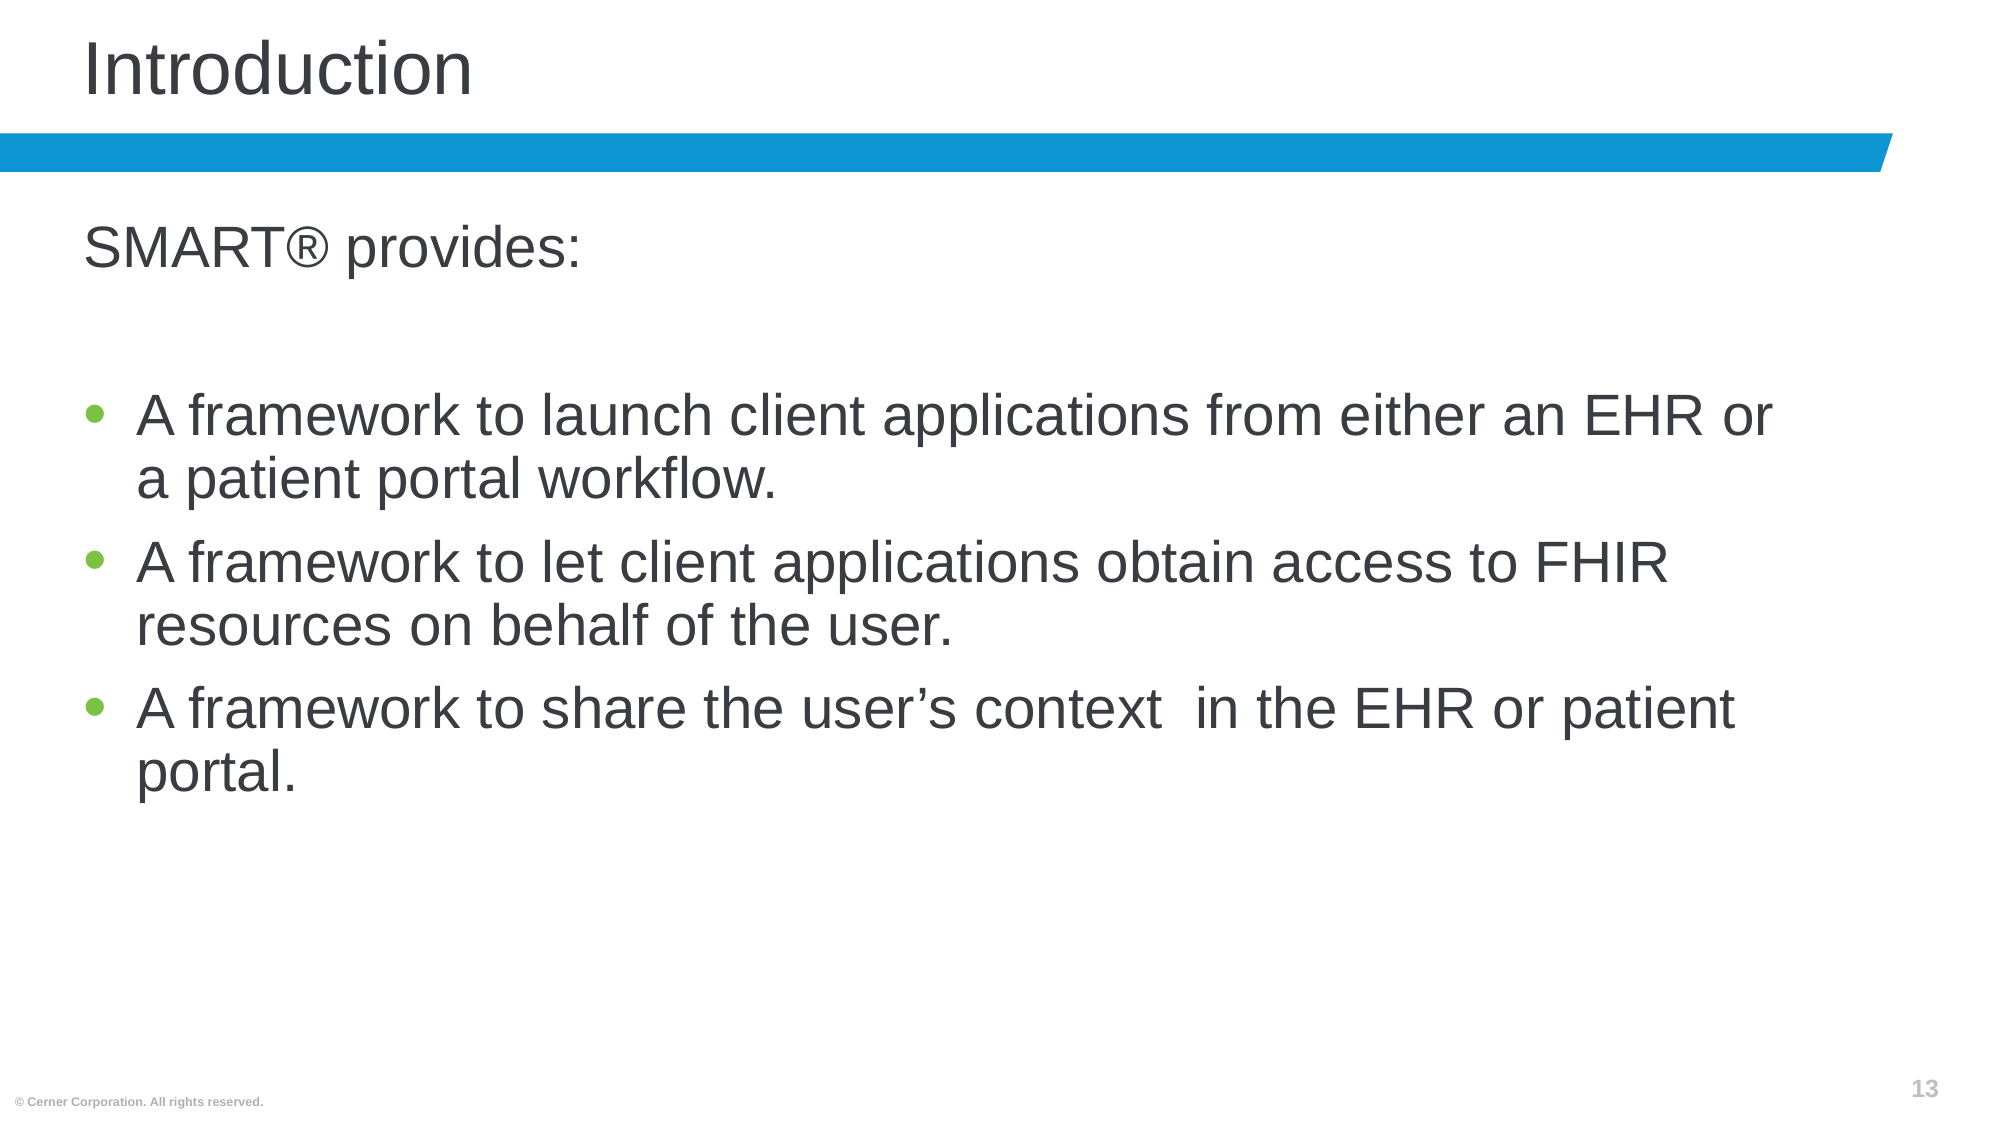

# Introduction
SMART® provides:

A framework to launch client applications from either an EHR or a patient portal workflow.
A framework to let client applications obtain access to FHIR resources on behalf of the user.
A framework to share the user’s context  in the EHR or patient portal.